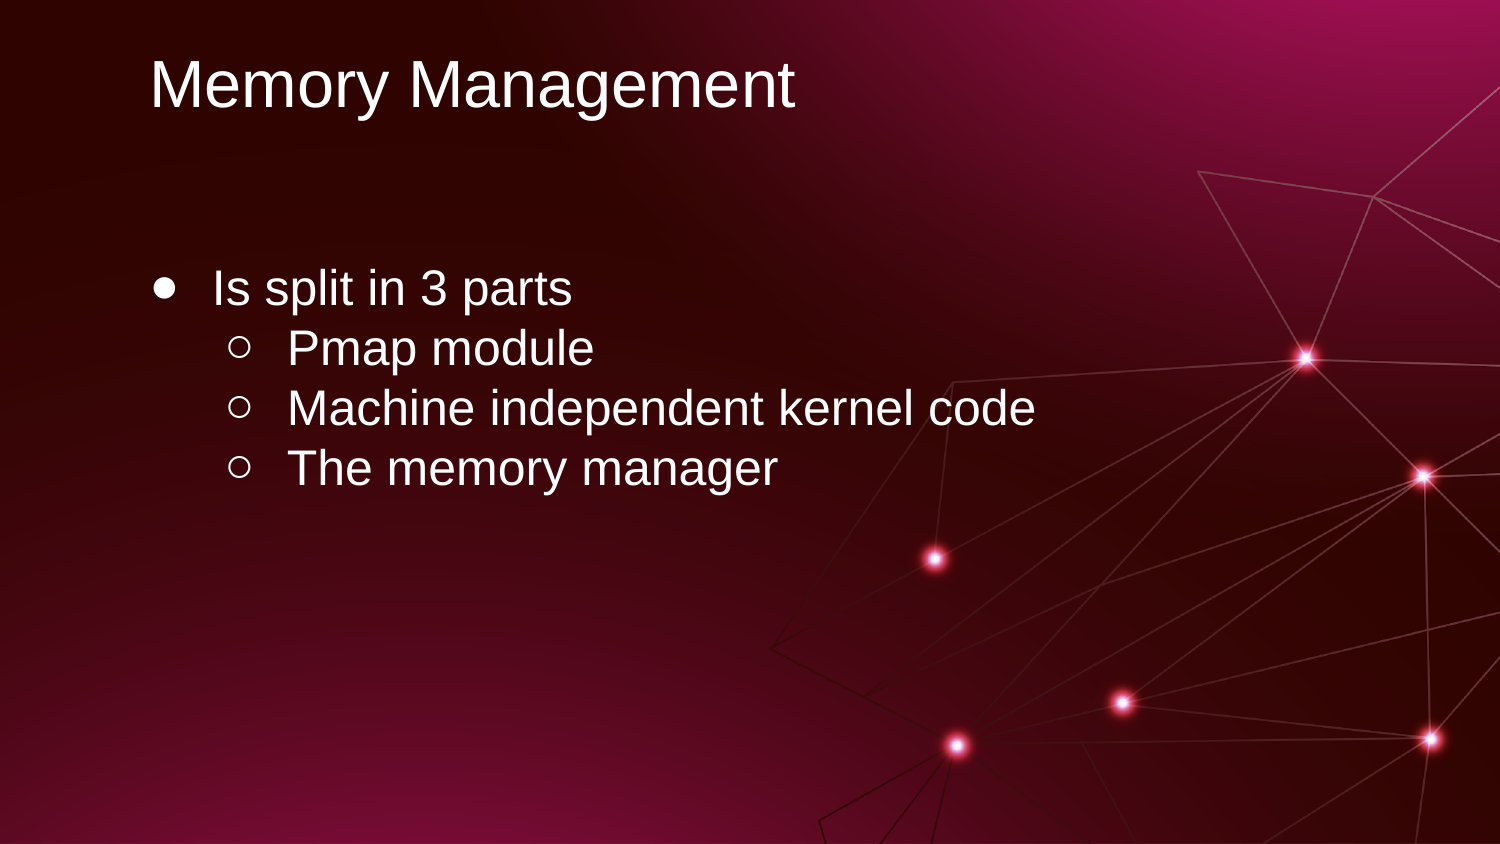

# Memory Management
Is split in 3 parts
Pmap module
Machine independent kernel code
The memory manager